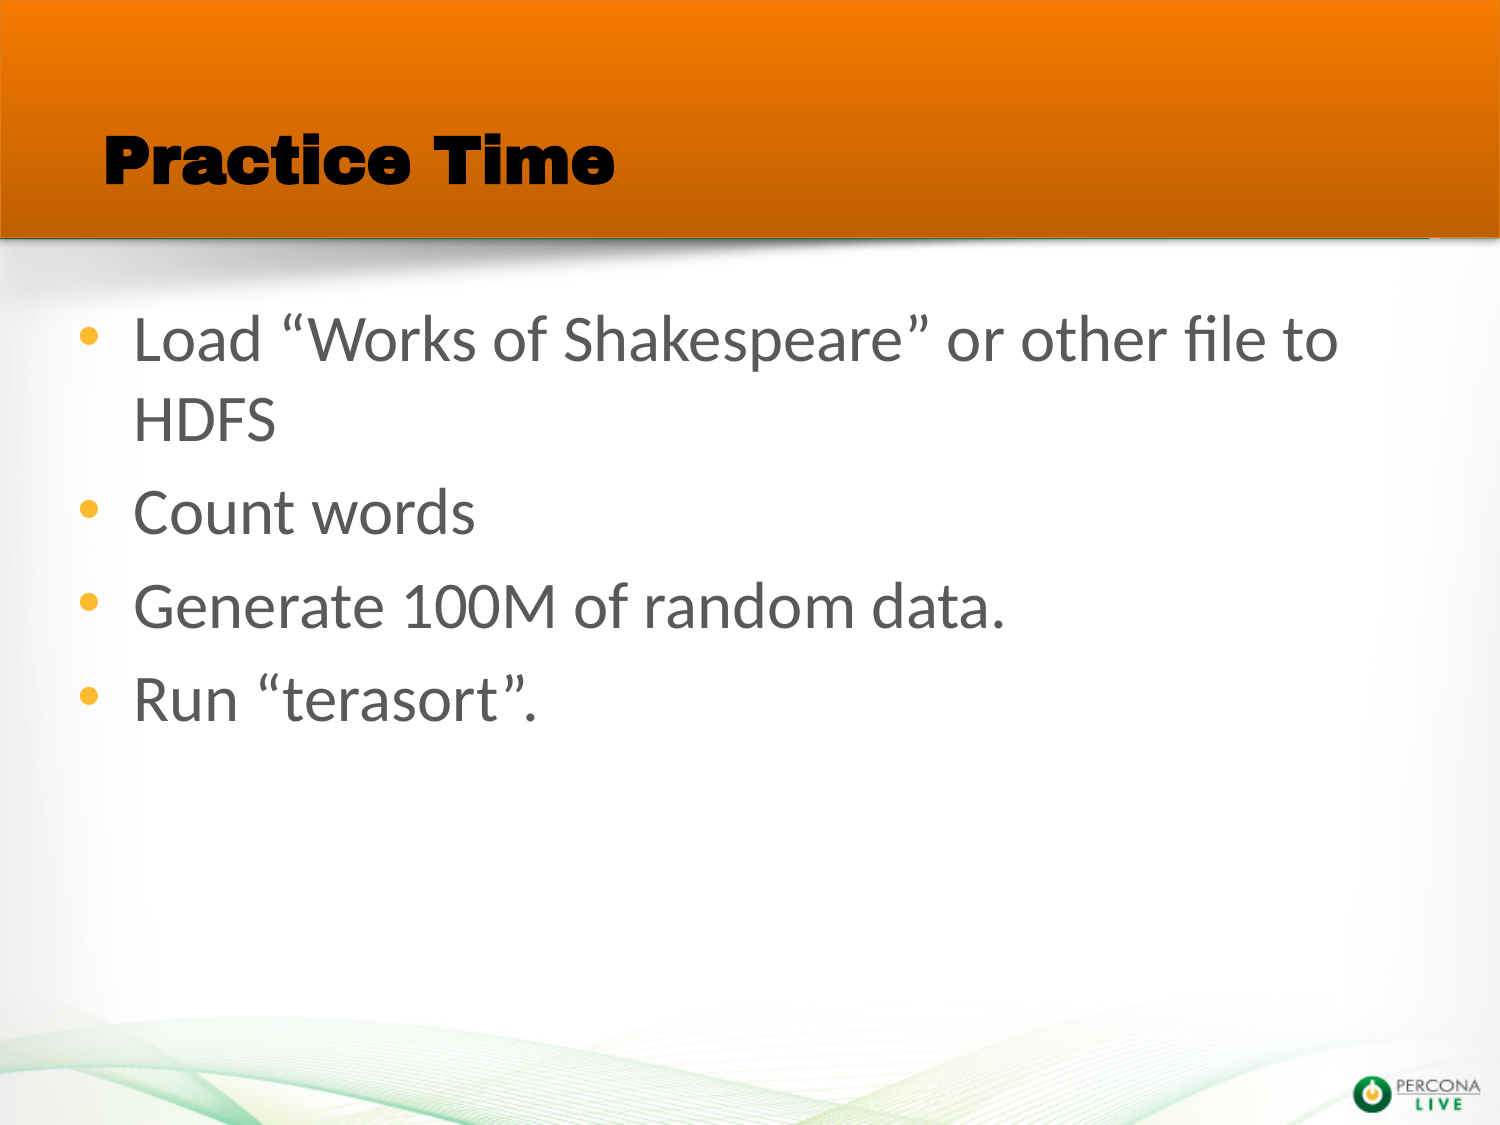

# Practice Time
39
Load “Works of Shakespeare” or other file to HDFS
Count words
Generate 100M of random data.
Run “terasort”.